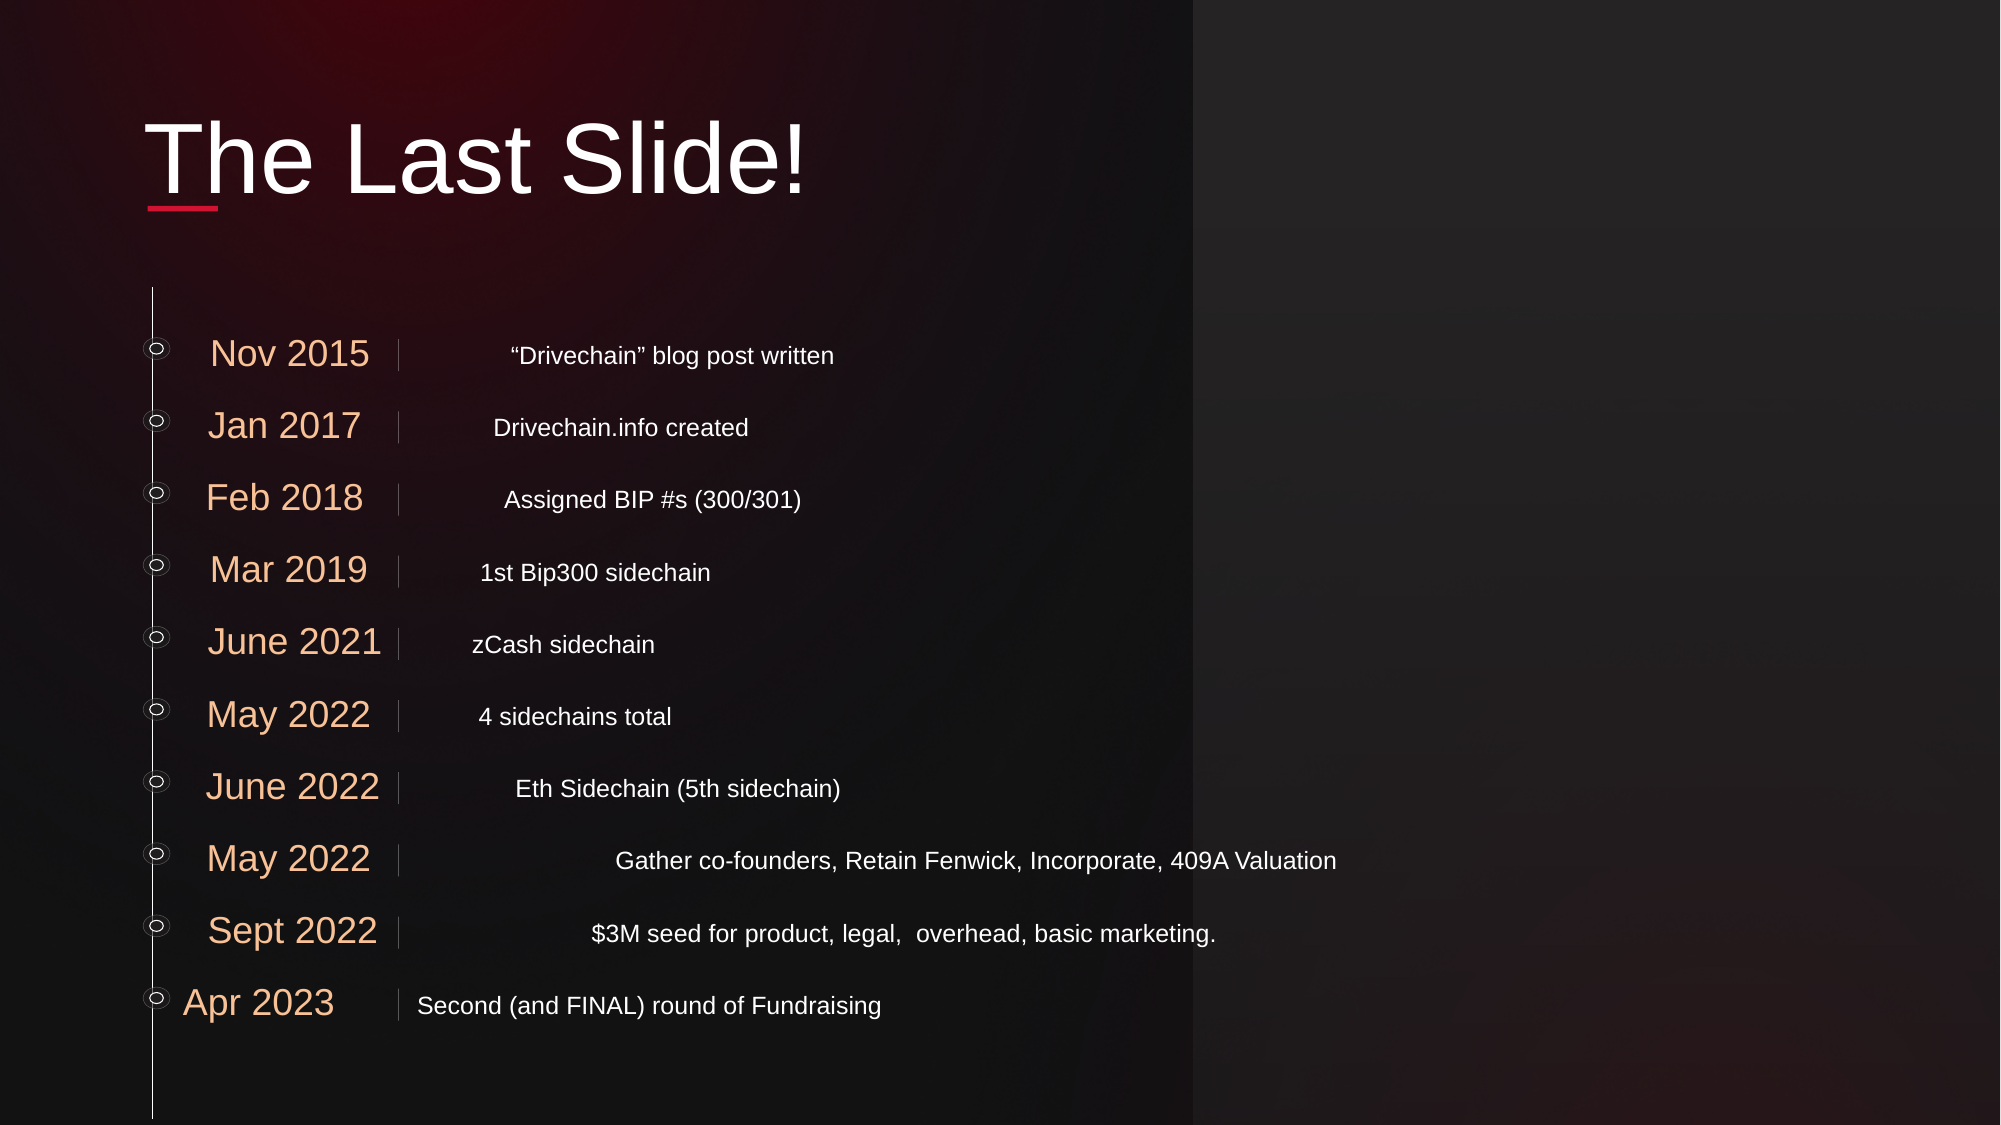

The Last Slide!

Nov 2015
“Drivechain” blog post written

Jan 2017
Drivechain.info created

Feb 2018
Assigned BIP #s (300/301)

Mar 2019
1st Bip300 sidechain

June 2021
zCash sidechain

May 2022
4 sidechains total

June 2022
Eth Sidechain (5th sidechain)

May 2022
Gather co-founders, Retain Fenwick, Incorporate, 409A Valuation

Sept 2022
$3M seed for product, legal,  overhead, basic marketing.

Apr 2023
Second (and FINAL) round of Fundraising